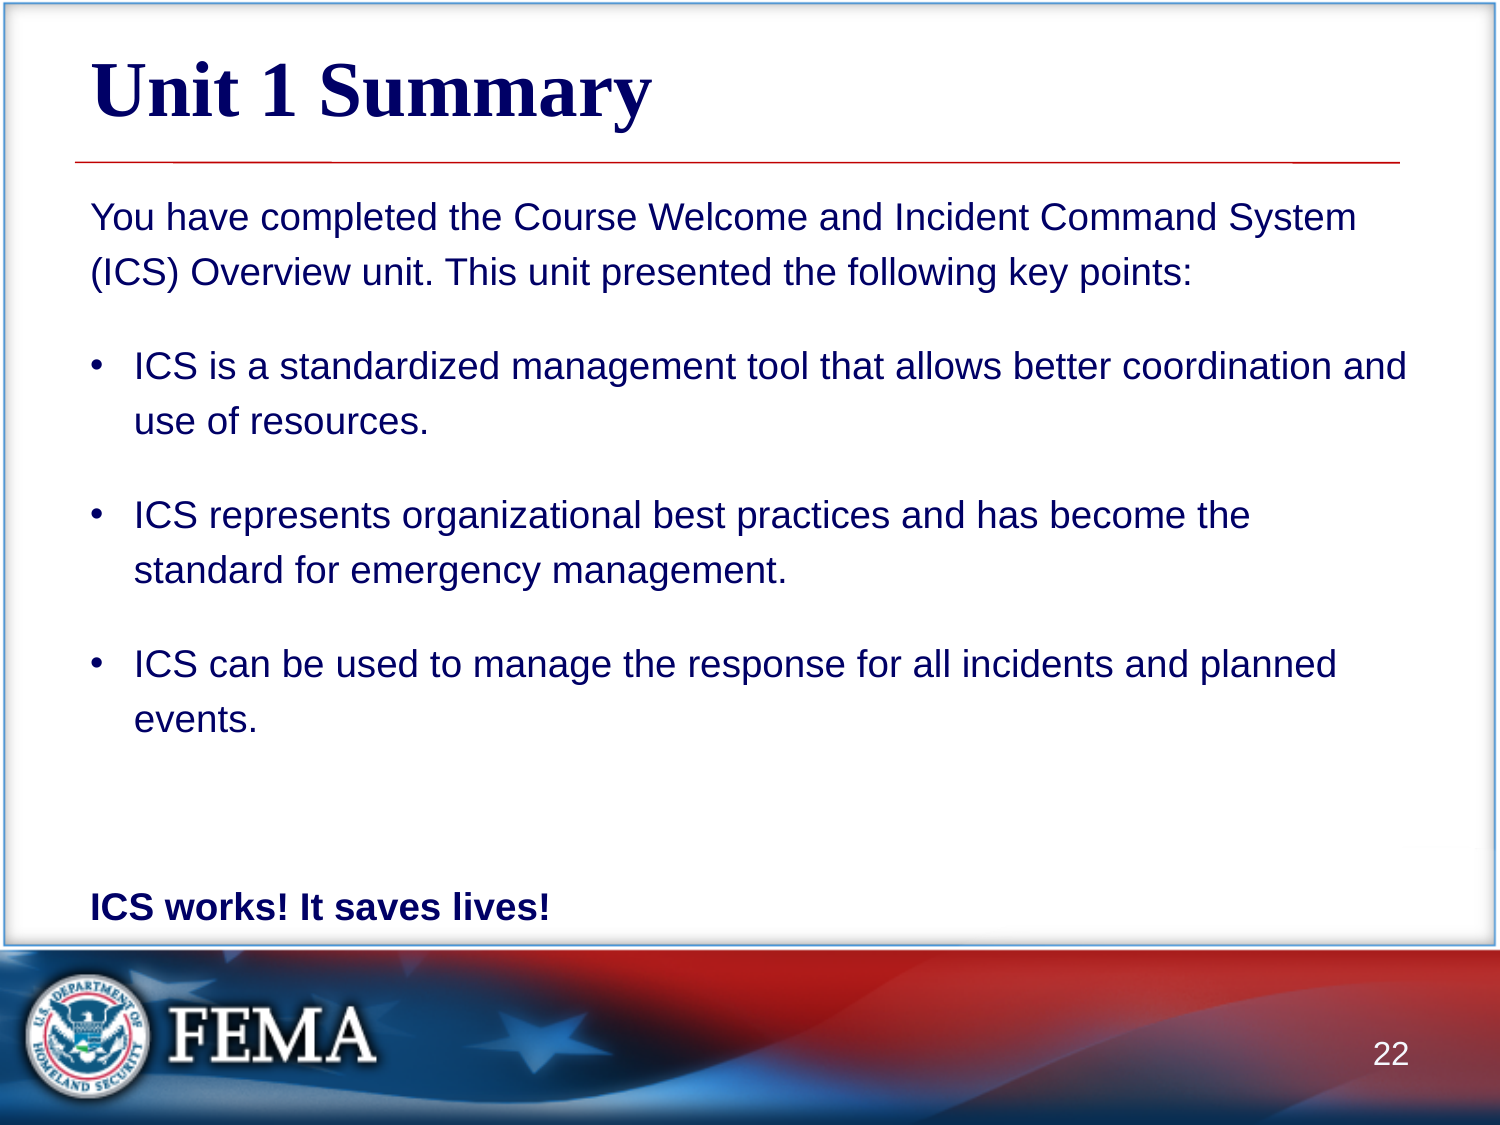

# Unit 1 Summary
You have completed the Course Welcome and Incident Command System (ICS) Overview unit. This unit presented the following key points:
ICS is a standardized management tool that allows better coordination and use of resources.
ICS represents organizational best practices and has become the standard for emergency management.
ICS can be used to manage the response for all incidents and planned events.

ICS works! It saves lives!
22